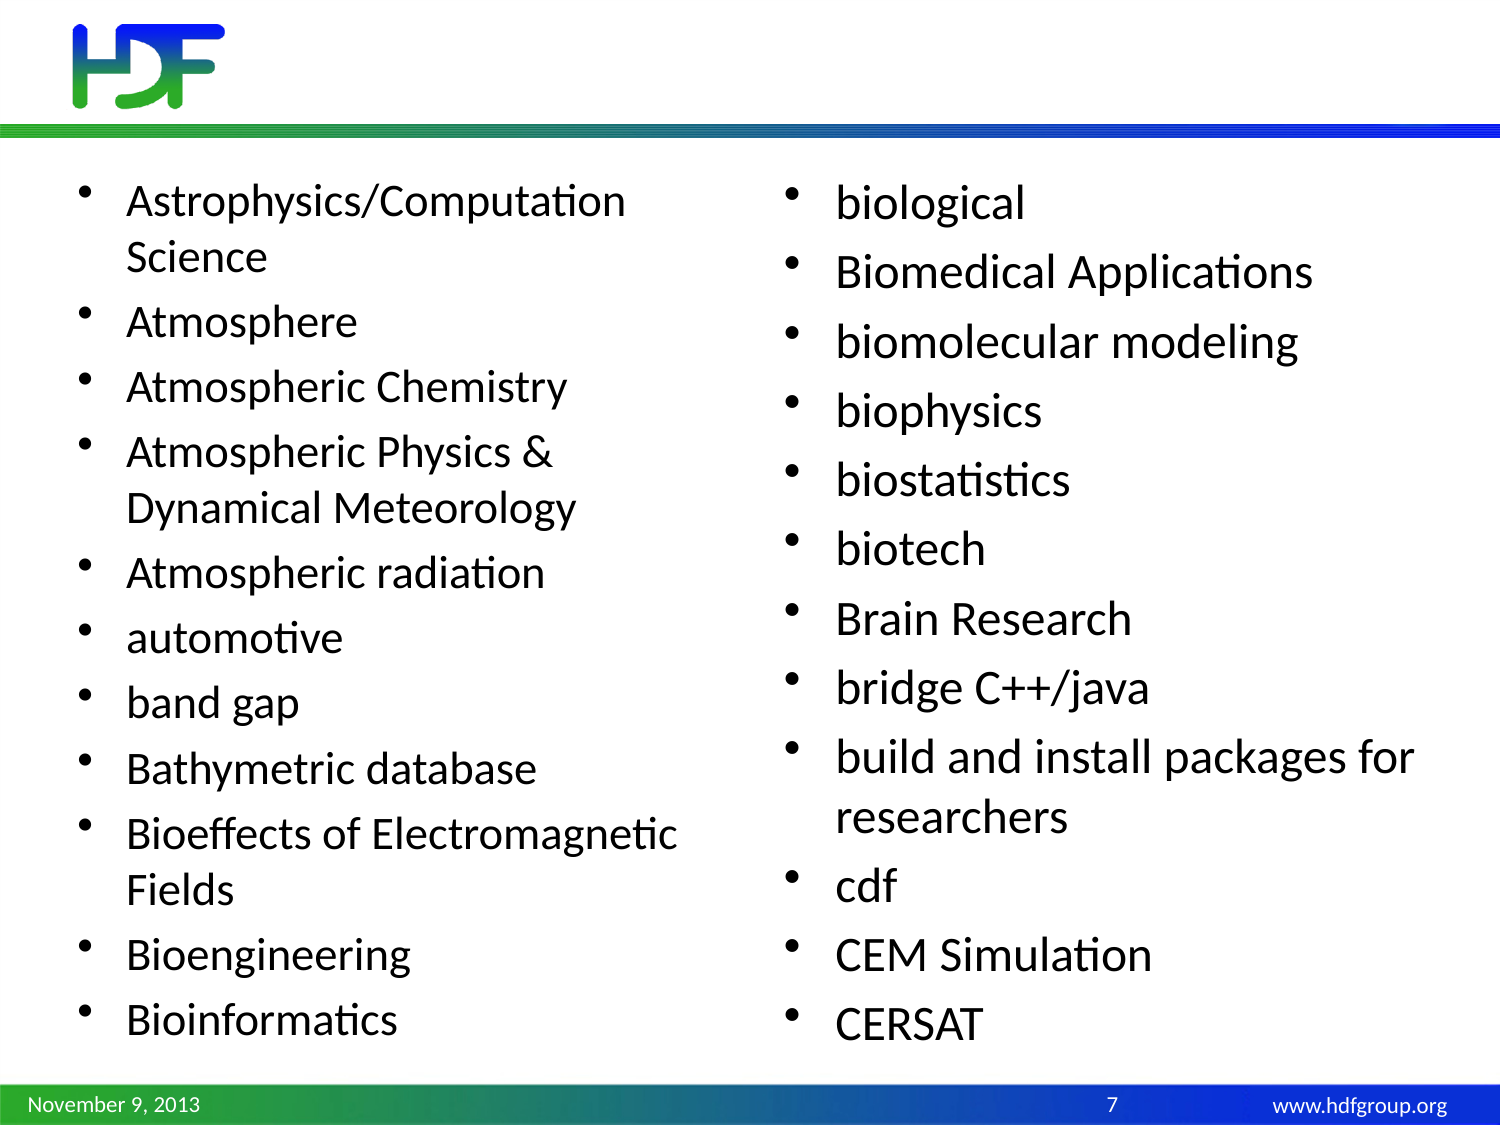

#
Astrophysics/Computation Science
Atmosphere
Atmospheric Chemistry
Atmospheric Physics & Dynamical Meteorology
Atmospheric radiation
automotive
band gap
Bathymetric database
Bioeffects of Electromagnetic Fields
Bioengineering
Bioinformatics
biological
Biomedical Applications
biomolecular modeling
biophysics
biostatistics
biotech
Brain Research
bridge C++/java
build and install packages for researchers
cdf
CEM Simulation
CERSAT

November 9, 2013
7